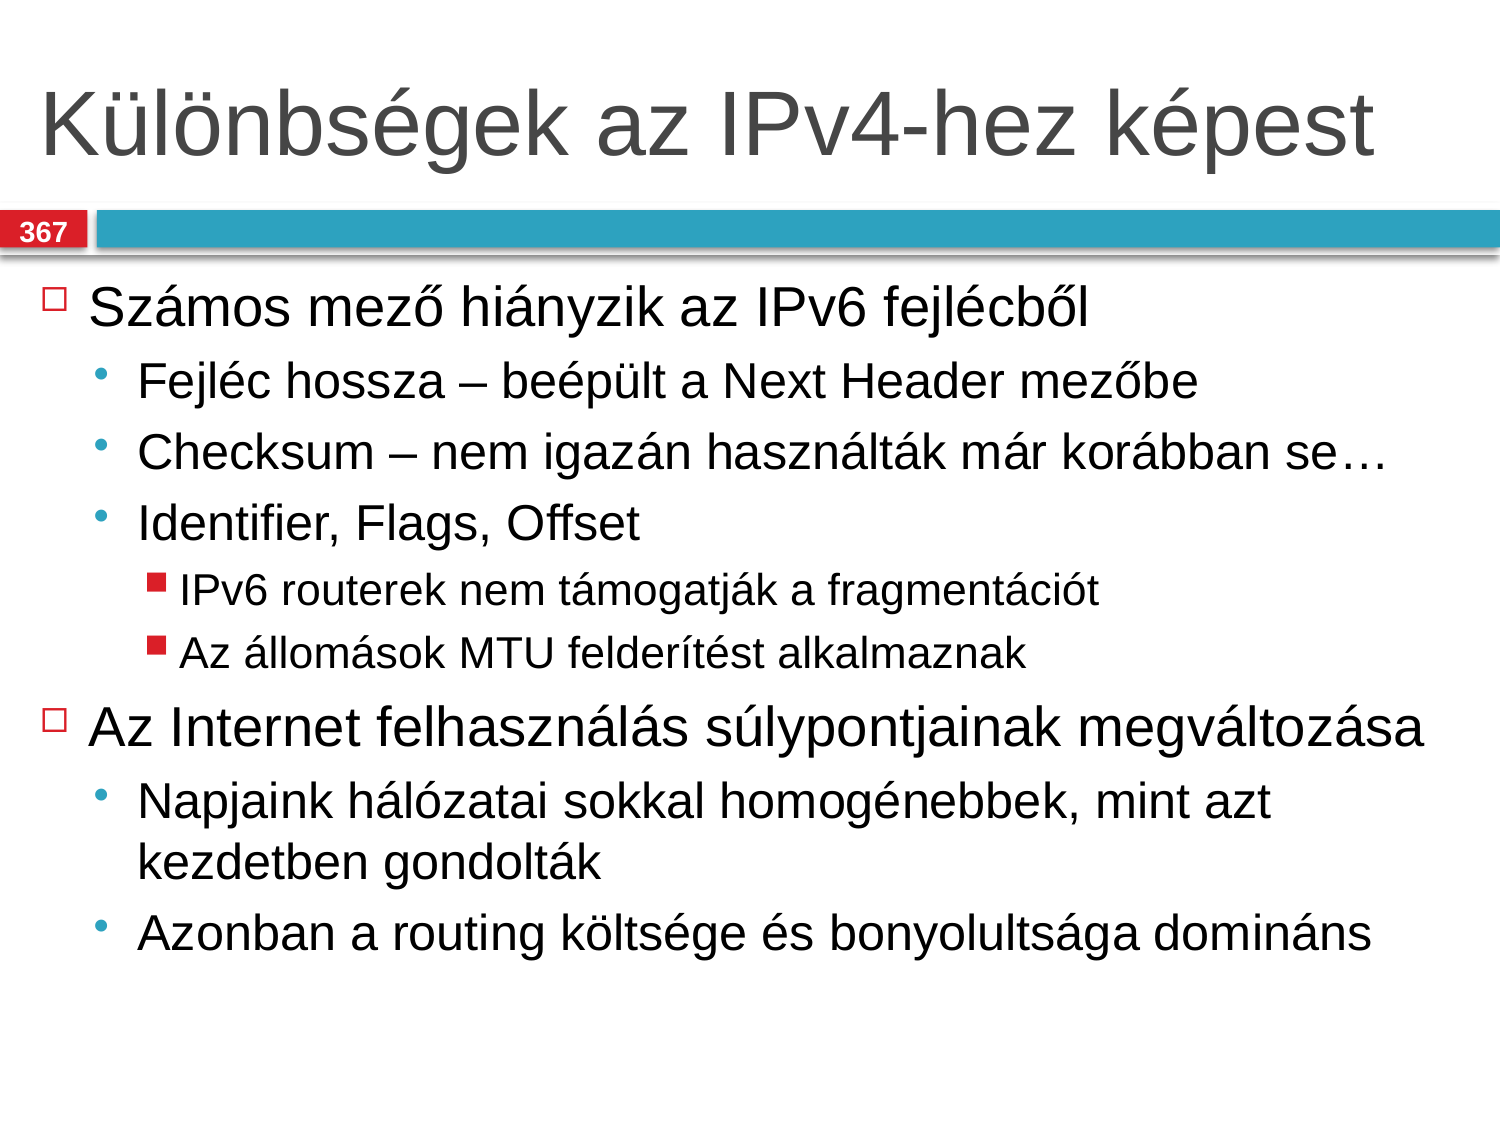

# Különbségek az IPv4-hez képest
367
Számos mező hiányzik az IPv6 fejlécből
Fejléc hossza – beépült a Next Header mezőbe
Checksum – nem igazán használták már korábban se…
Identifier, Flags, Offset
IPv6 routerek nem támogatják a fragmentációt
Az állomások MTU felderítést alkalmaznak
Az Internet felhasználás súlypontjainak megváltozása
Napjaink hálózatai sokkal homogénebbek, mint azt kezdetben gondolták
Azonban a routing költsége és bonyolultsága domináns